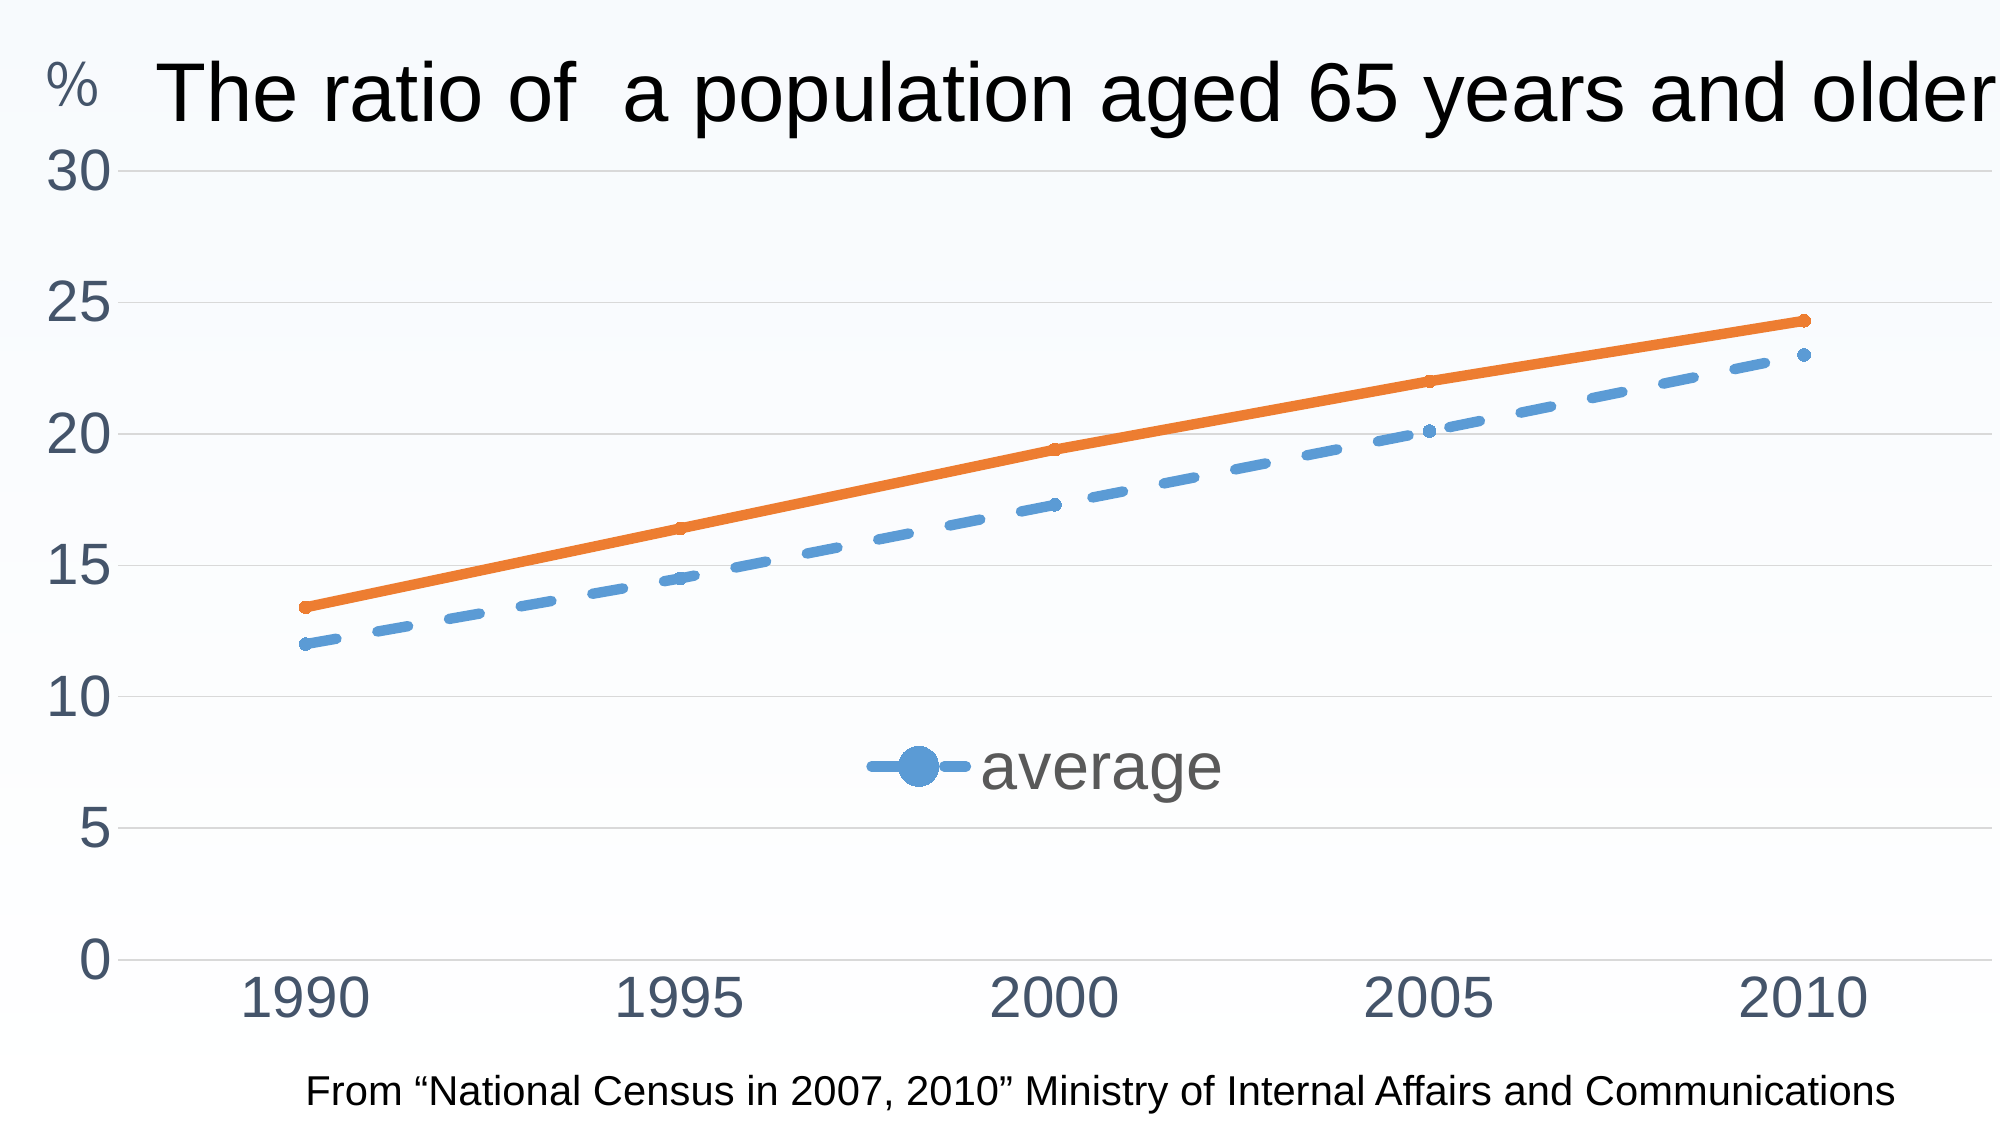

### Chart

| Category | average | Iwate, Miyagi, Fukushima |
|---|---|---|
| 1990.0 | 12.0 | 13.4 |
| 1995.0 | 14.5 | 16.4 |
| 2000.0 | 17.3 | 19.4 |
| 2005.0 | 20.1 | 22.0 |
| 2010.0 | 23.0 | 24.3 |
The ratio of  a population aged 65 years and older
％
From “National Census in 2007, 2010” Ministry of Internal Affairs and Communications